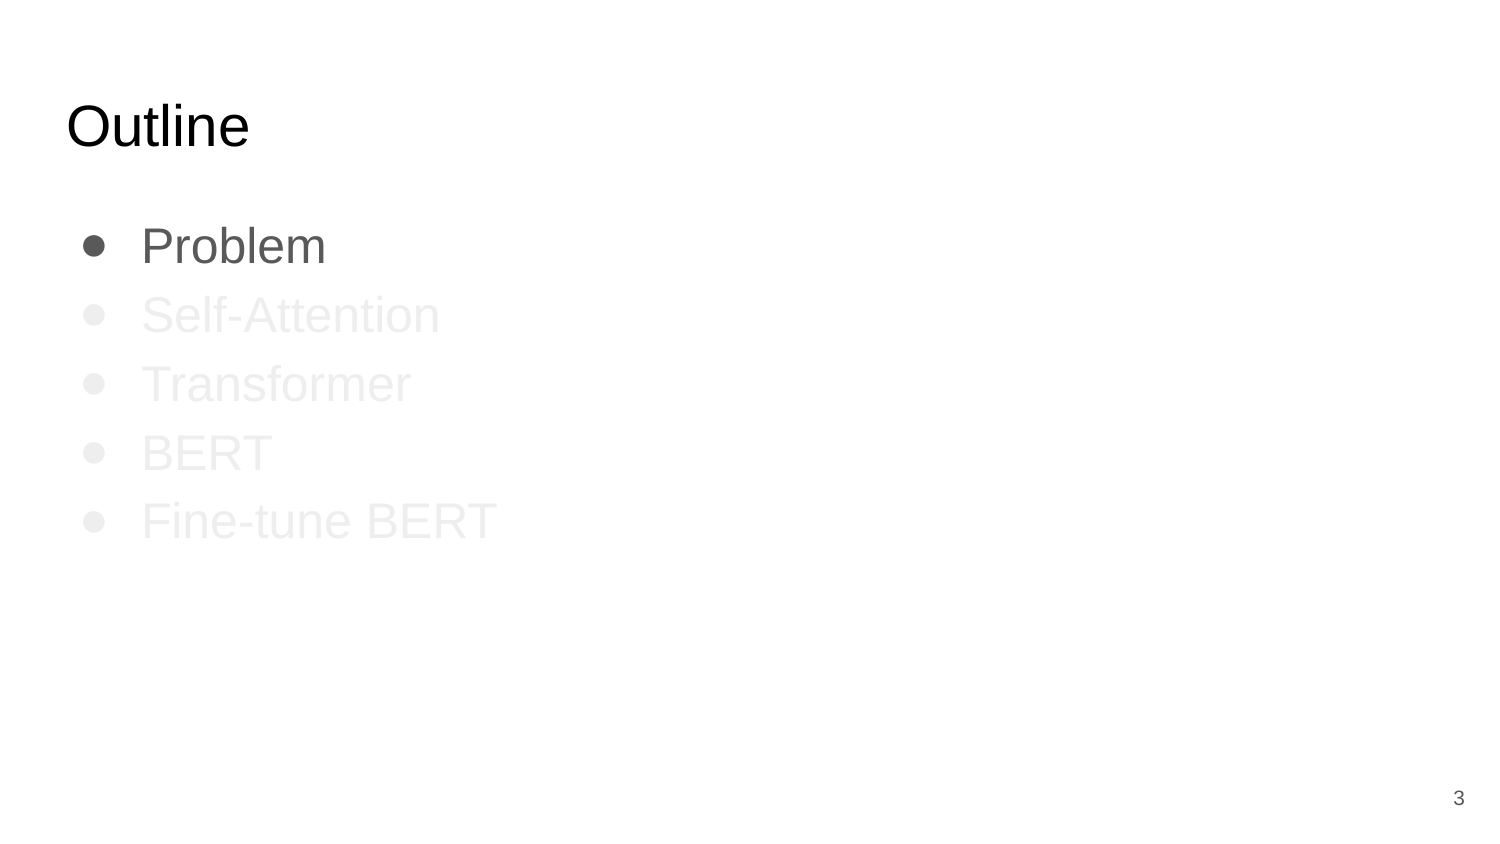

# Outline
Problem
Self-Attention
Transformer
BERT
Fine-tune BERT
3